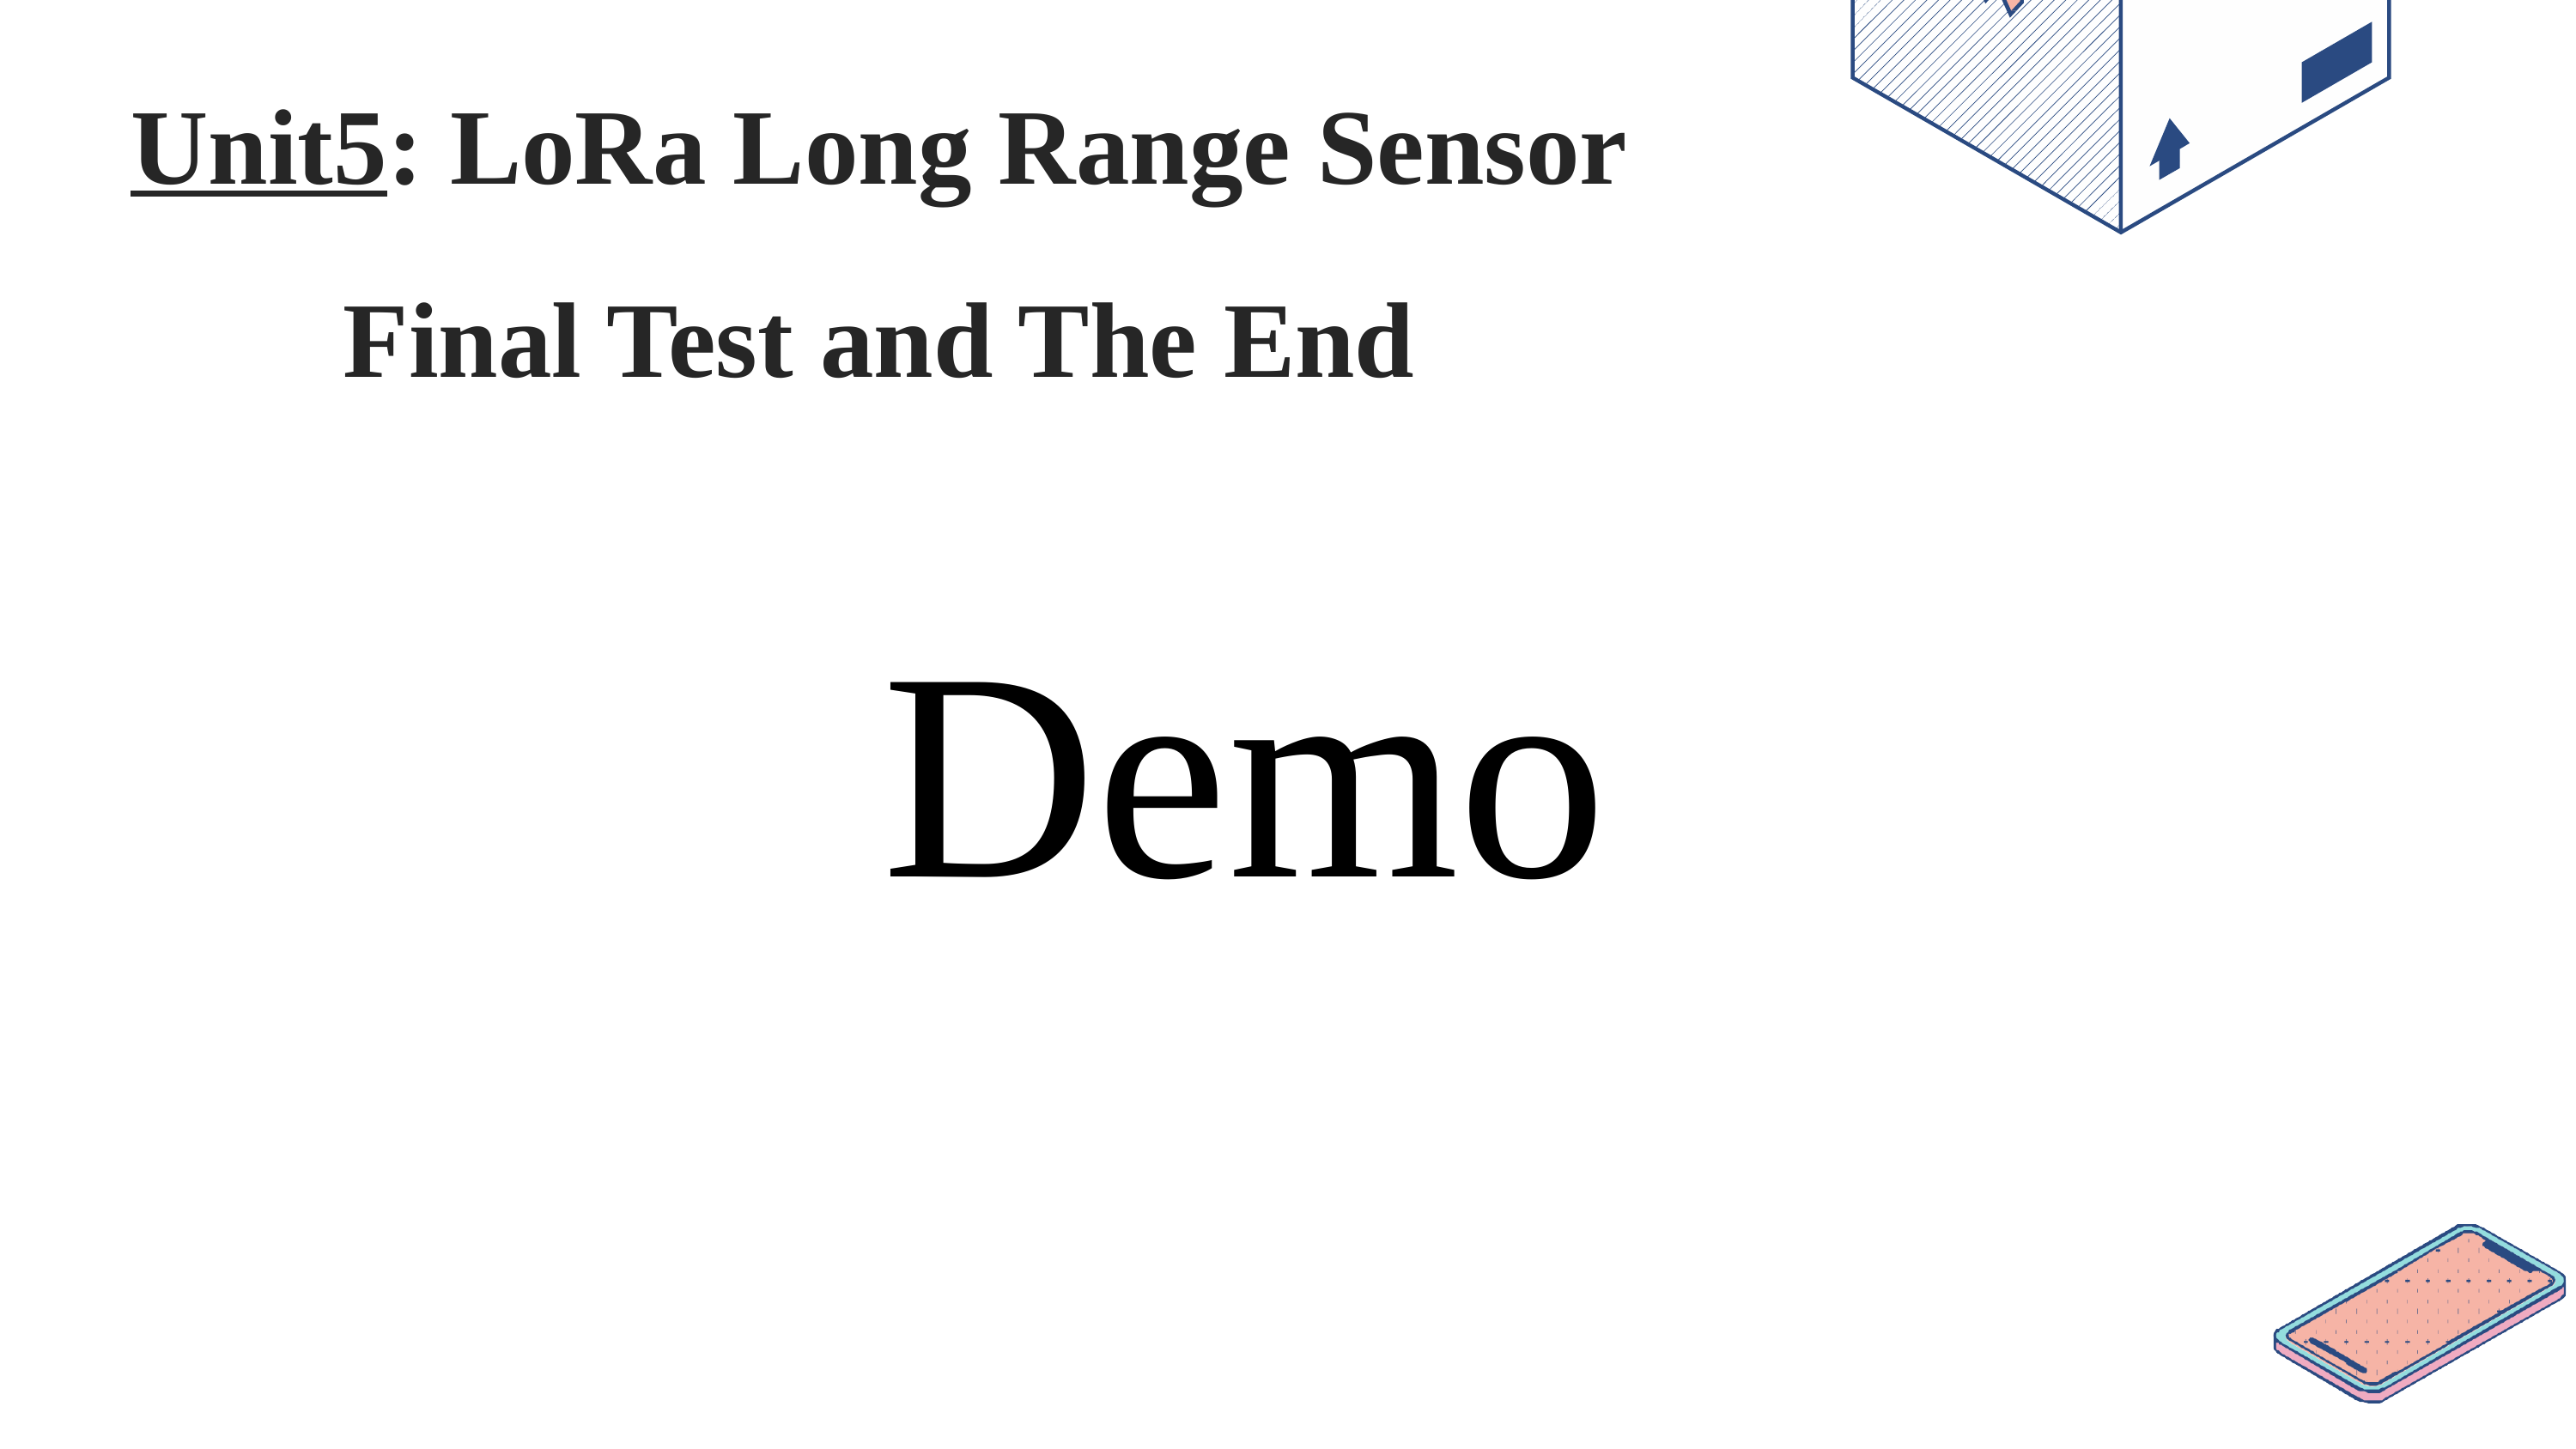

# Unit5: LoRa Long Range Sensor Final Test and The End
Demo